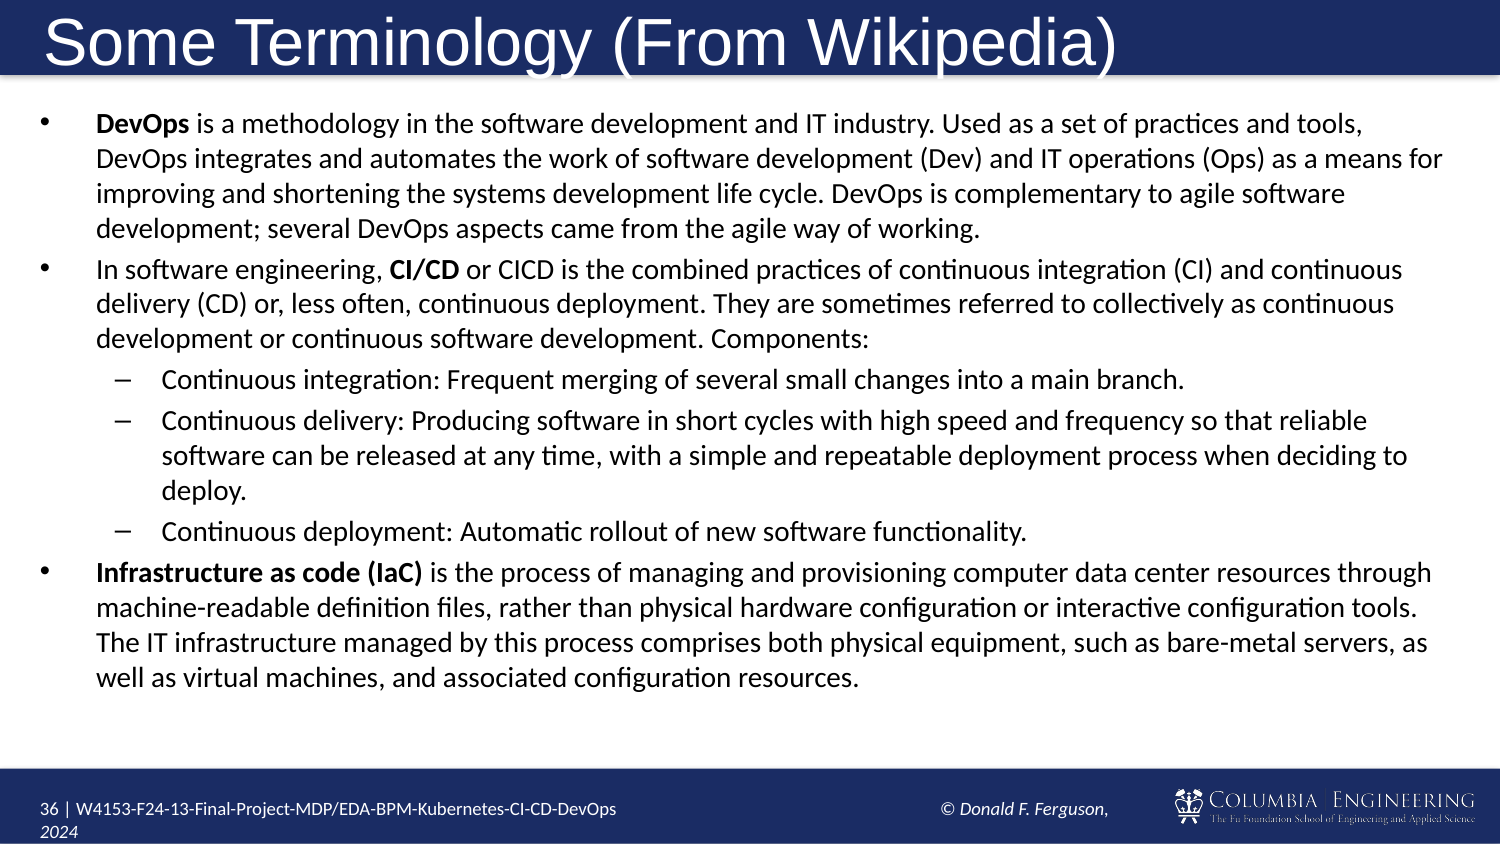

# Some Terminology (From Wikipedia)
DevOps is a methodology in the software development and IT industry. Used as a set of practices and tools, DevOps integrates and automates the work of software development (Dev) and IT operations (Ops) as a means for improving and shortening the systems development life cycle. DevOps is complementary to agile software development; several DevOps aspects came from the agile way of working.
In software engineering, CI/CD or CICD is the combined practices of continuous integration (CI) and continuous delivery (CD) or, less often, continuous deployment. They are sometimes referred to collectively as continuous development or continuous software development. Components:
Continuous integration: Frequent merging of several small changes into a main branch.
Continuous delivery: Producing software in short cycles with high speed and frequency so that reliable software can be released at any time, with a simple and repeatable deployment process when deciding to deploy.
Continuous deployment: Automatic rollout of new software functionality.
Infrastructure as code (IaC) is the process of managing and provisioning computer data center resources through machine-readable definition files, rather than physical hardware configuration or interactive configuration tools. The IT infrastructure managed by this process comprises both physical equipment, such as bare-metal servers, as well as virtual machines, and associated configuration resources.